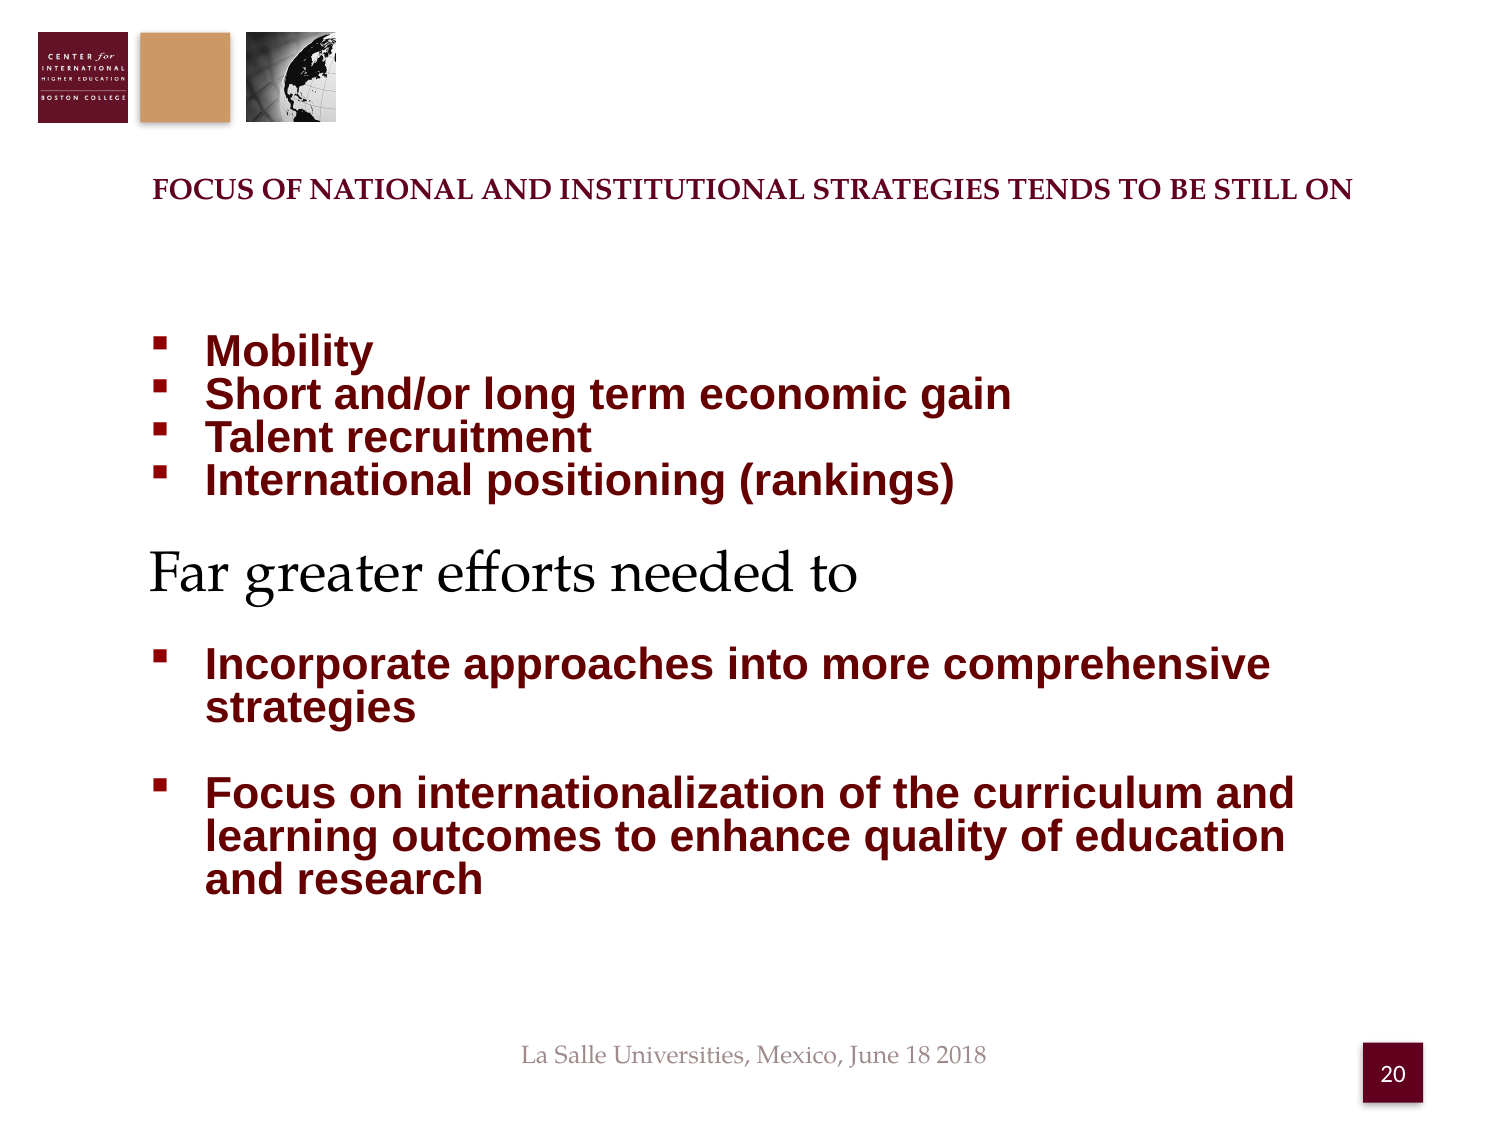

# Focus of national and institutional strategies tends to be still on
Mobility
Short and/or long term economic gain
Talent recruitment
International positioning (rankings)

Far greater efforts needed to

Incorporate approaches into more comprehensive strategies

Focus on internationalization of the curriculum and learning outcomes to enhance quality of education and research

La Salle Universities, Mexico, June 18 2018